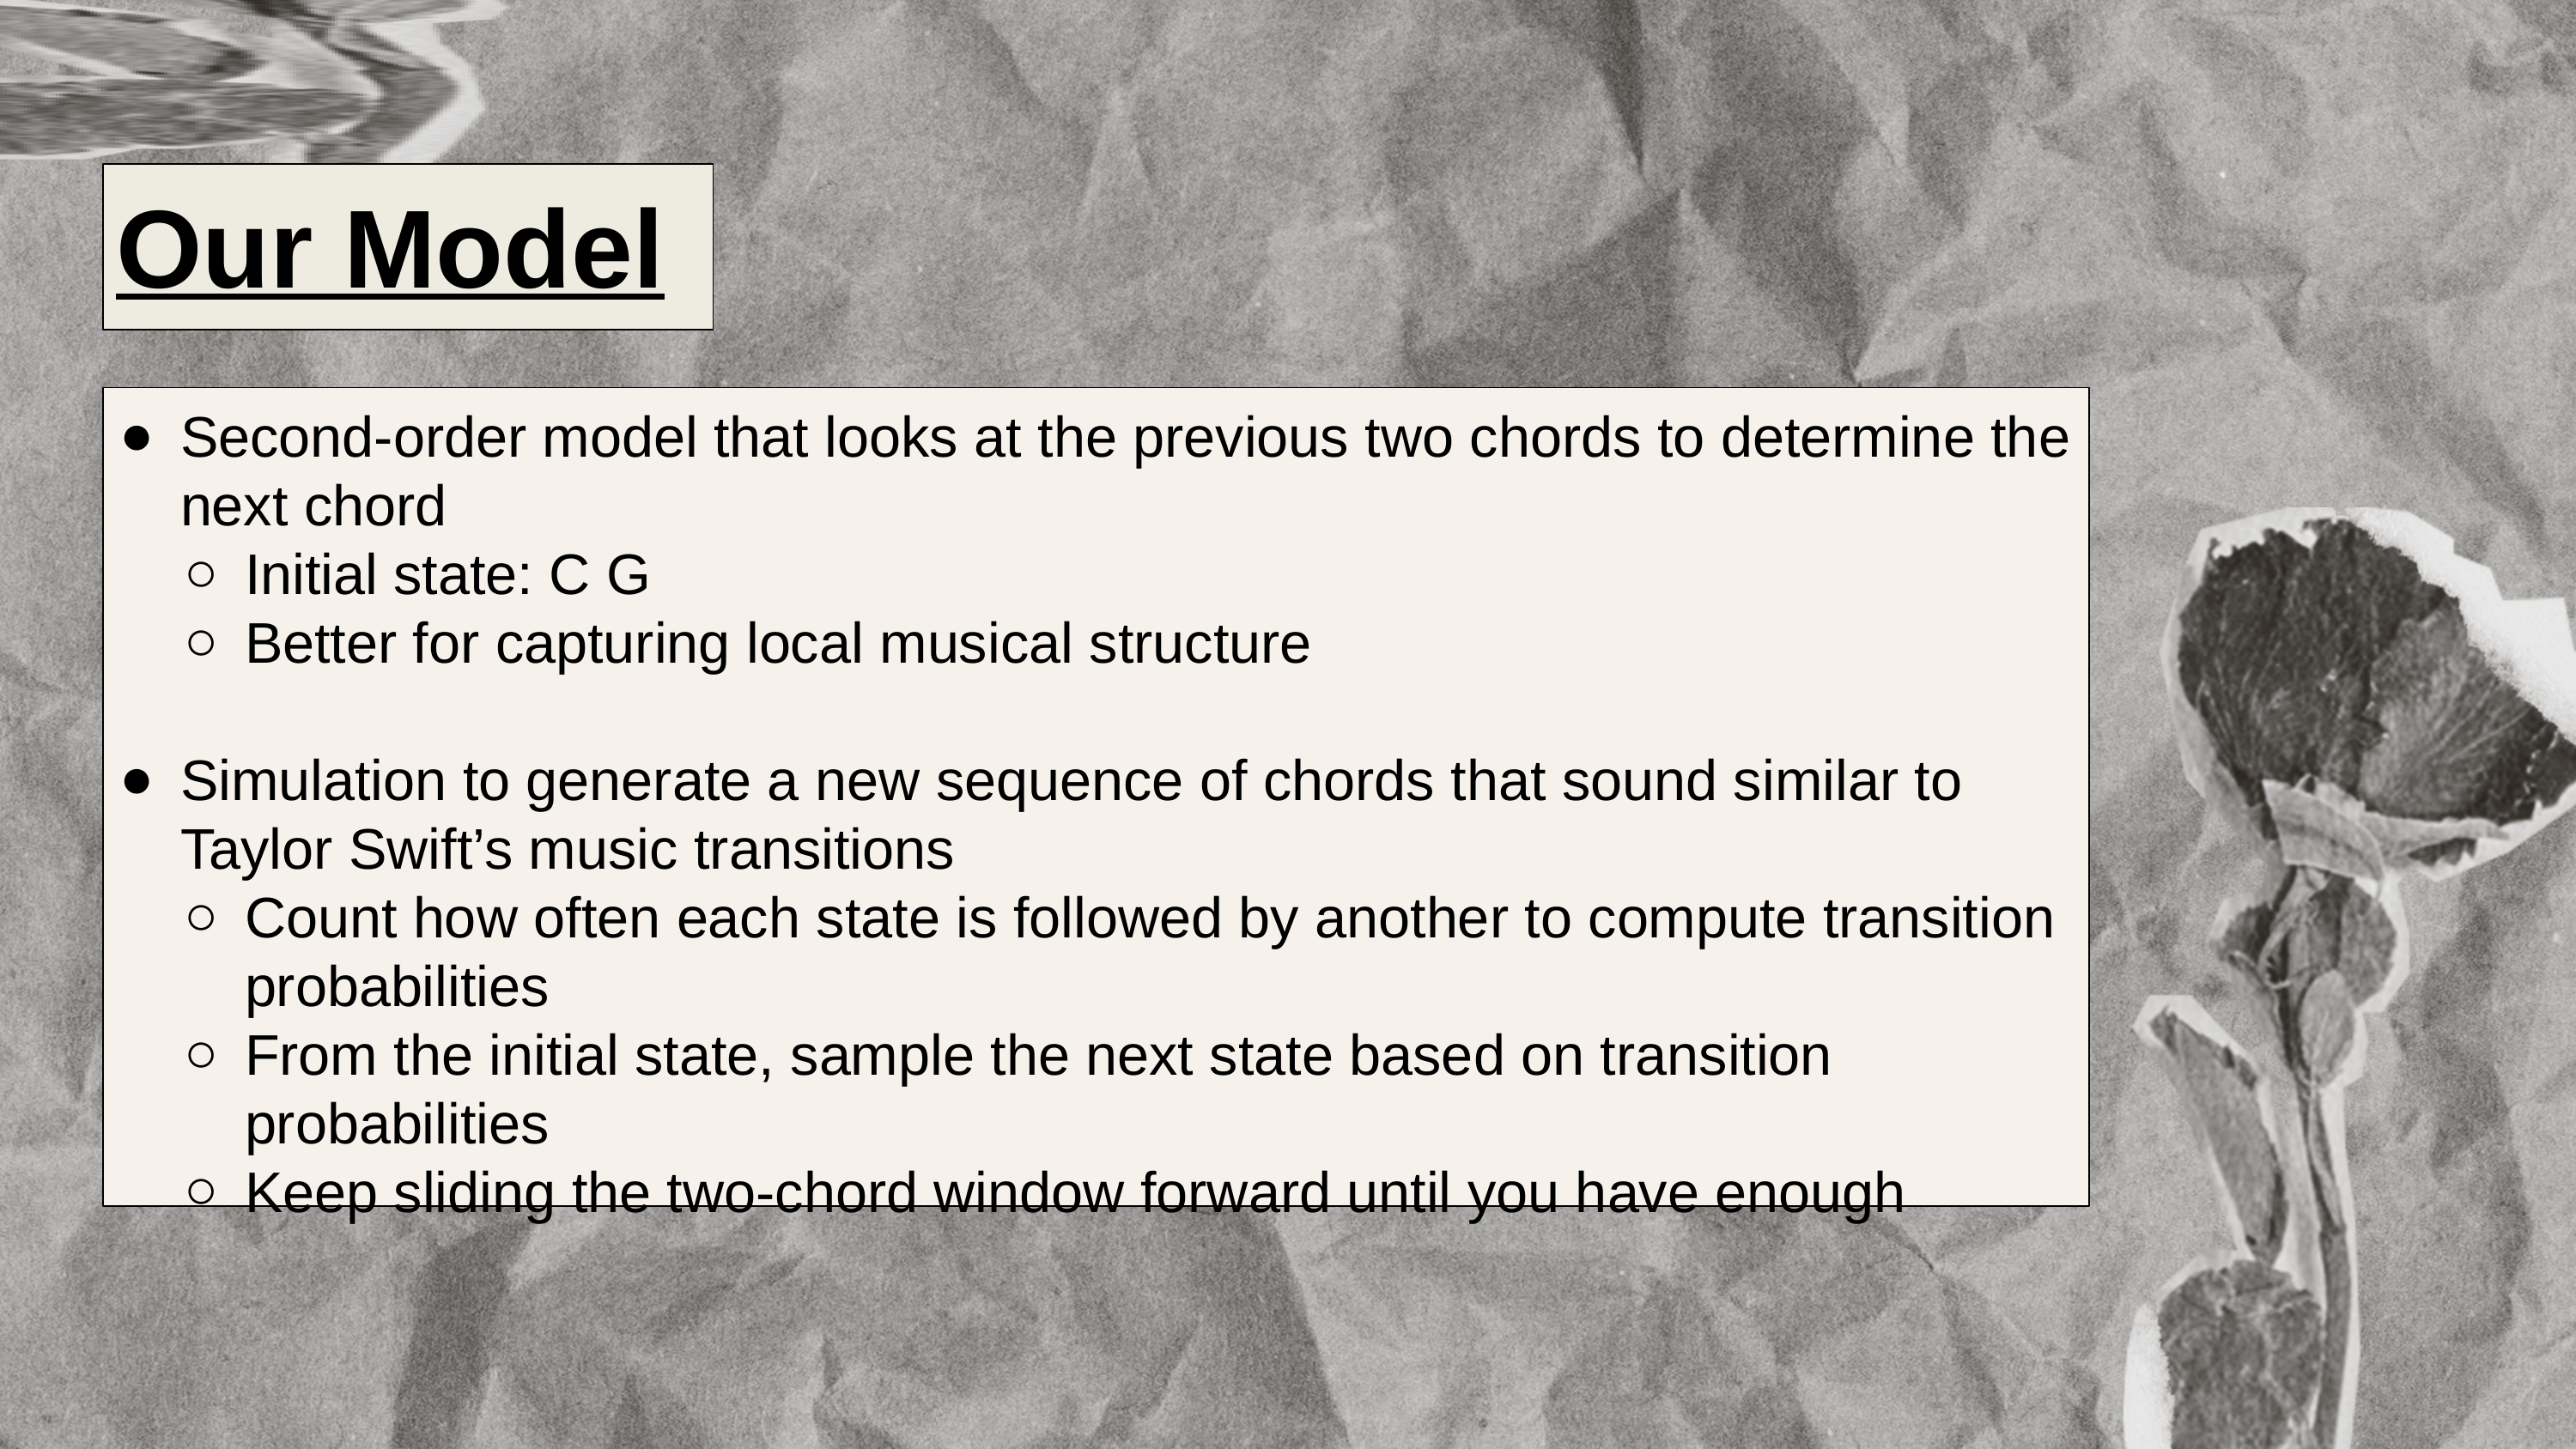

Our Model
Second-order model that looks at the previous two chords to determine the next chord
Initial state: C G
Better for capturing local musical structure

Simulation to generate a new sequence of chords that sound similar to Taylor Swift’s music transitions
Count how often each state is followed by another to compute transition probabilities
From the initial state, sample the next state based on transition probabilities
Keep sliding the two-chord window forward until you have enough